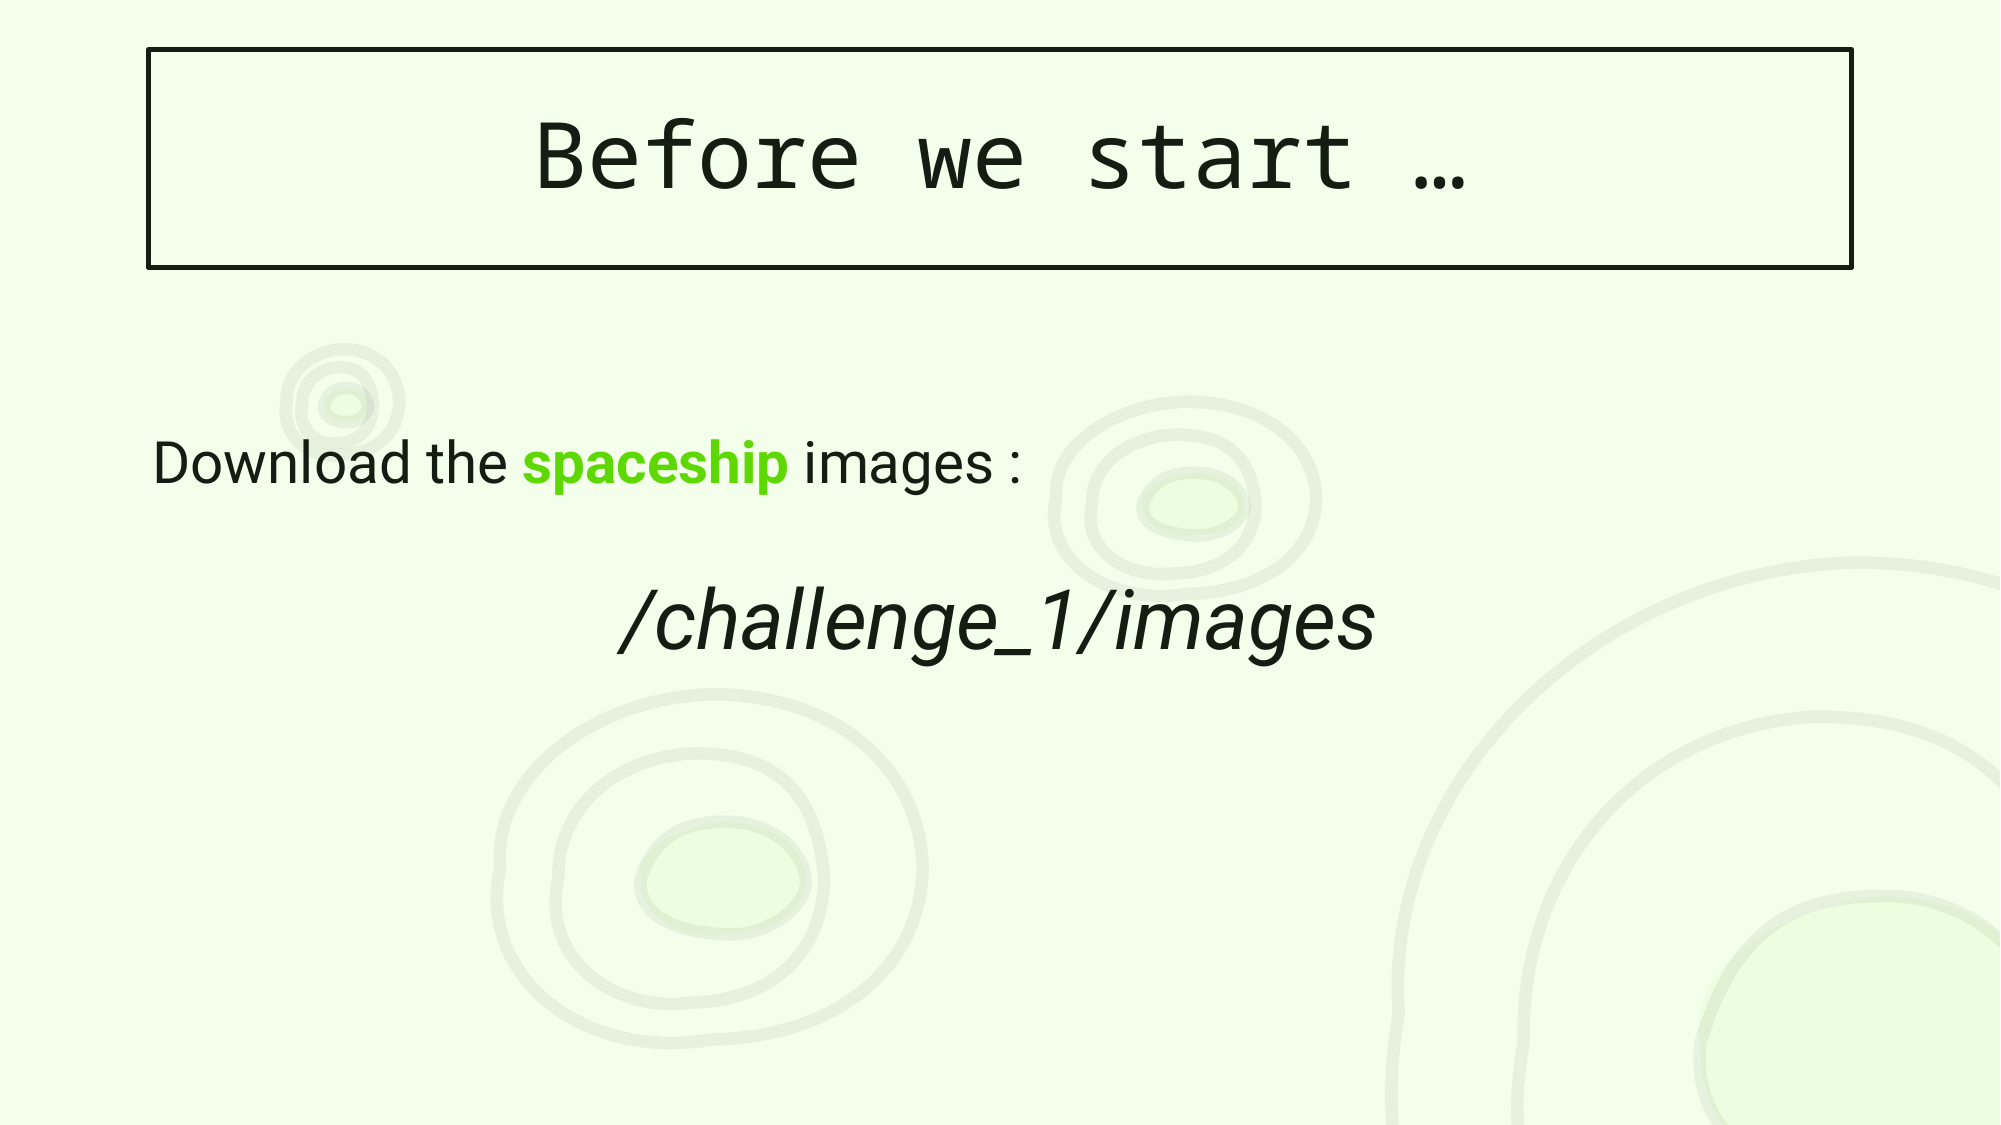

# Before we start …

Download the spaceship images :
/challenge_1/images